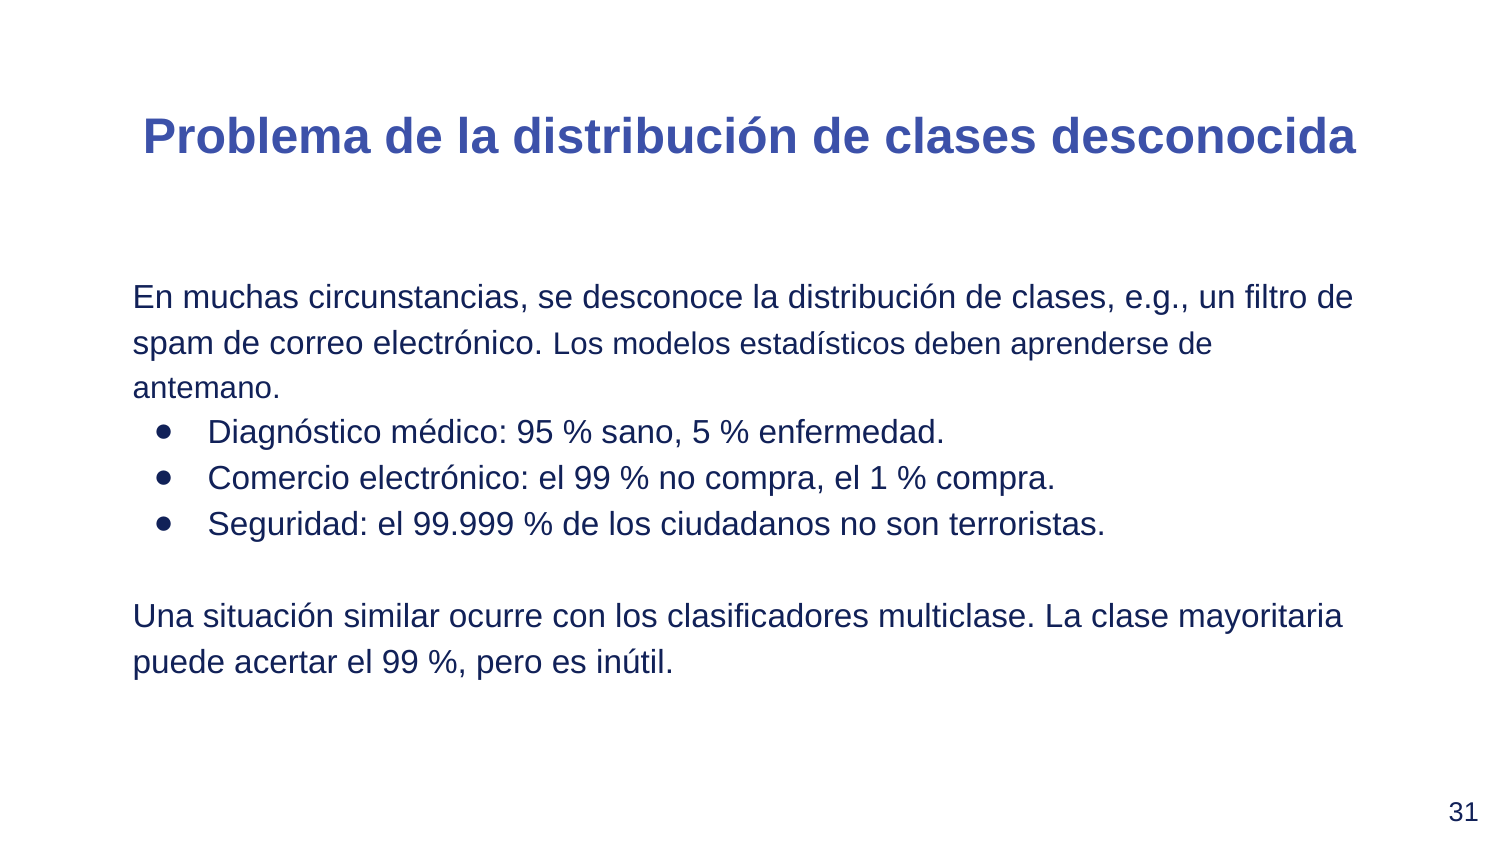

Problema de la distribución de clases desconocida
En muchas circunstancias, se desconoce la distribución de clases, e.g., un filtro de spam de correo electrónico. Los modelos estadísticos deben aprenderse de antemano.
Diagnóstico médico: 95 % sano, 5 % enfermedad.
Comercio electrónico: el 99 % no compra, el 1 % compra.
Seguridad: el 99.999 % de los ciudadanos no son terroristas.

Una situación similar ocurre con los clasificadores multiclase. La clase mayoritaria puede acertar el 99 %, pero es inútil.
31